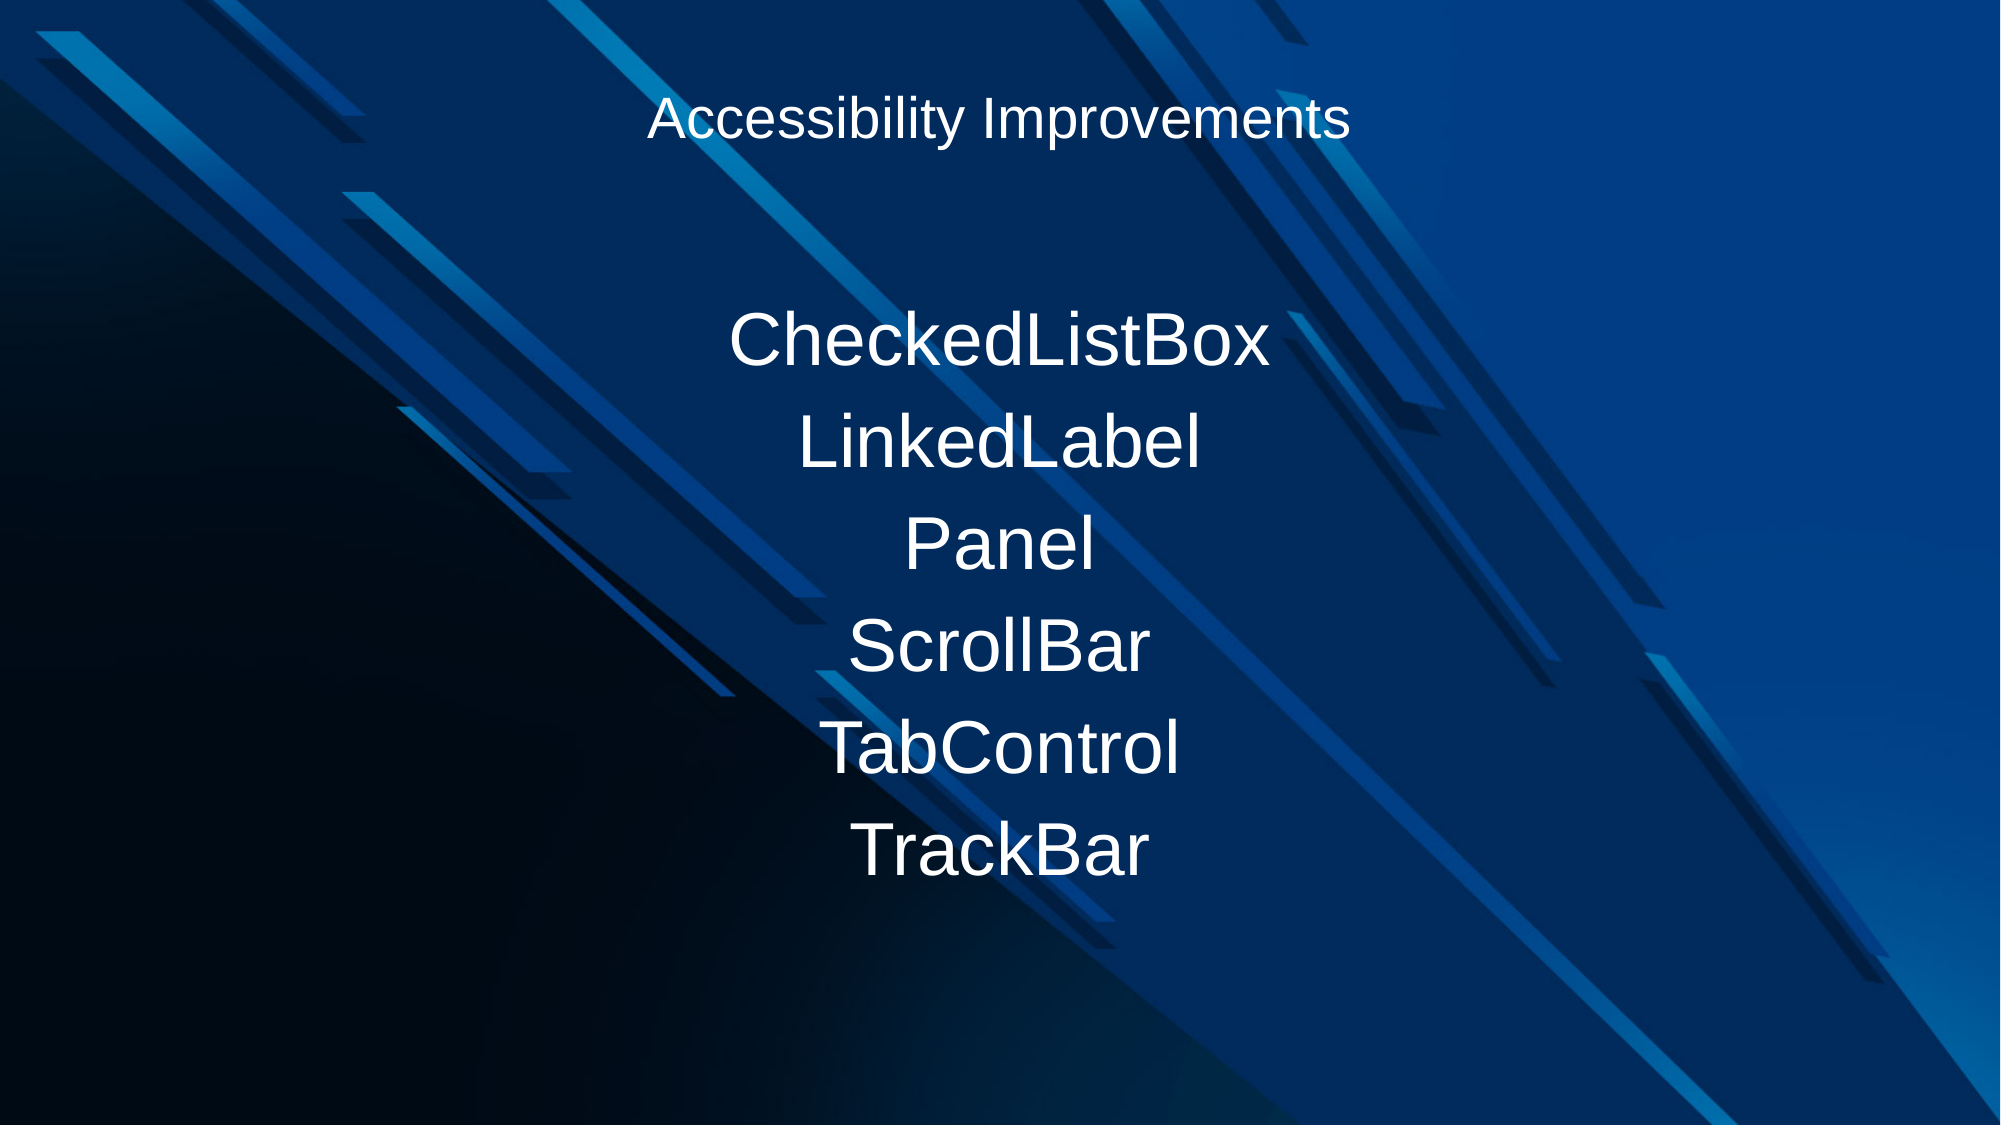

# Accessibility Improvements
CheckedListBox
LinkedLabel
Panel
ScrollBar
TabControl
TrackBar